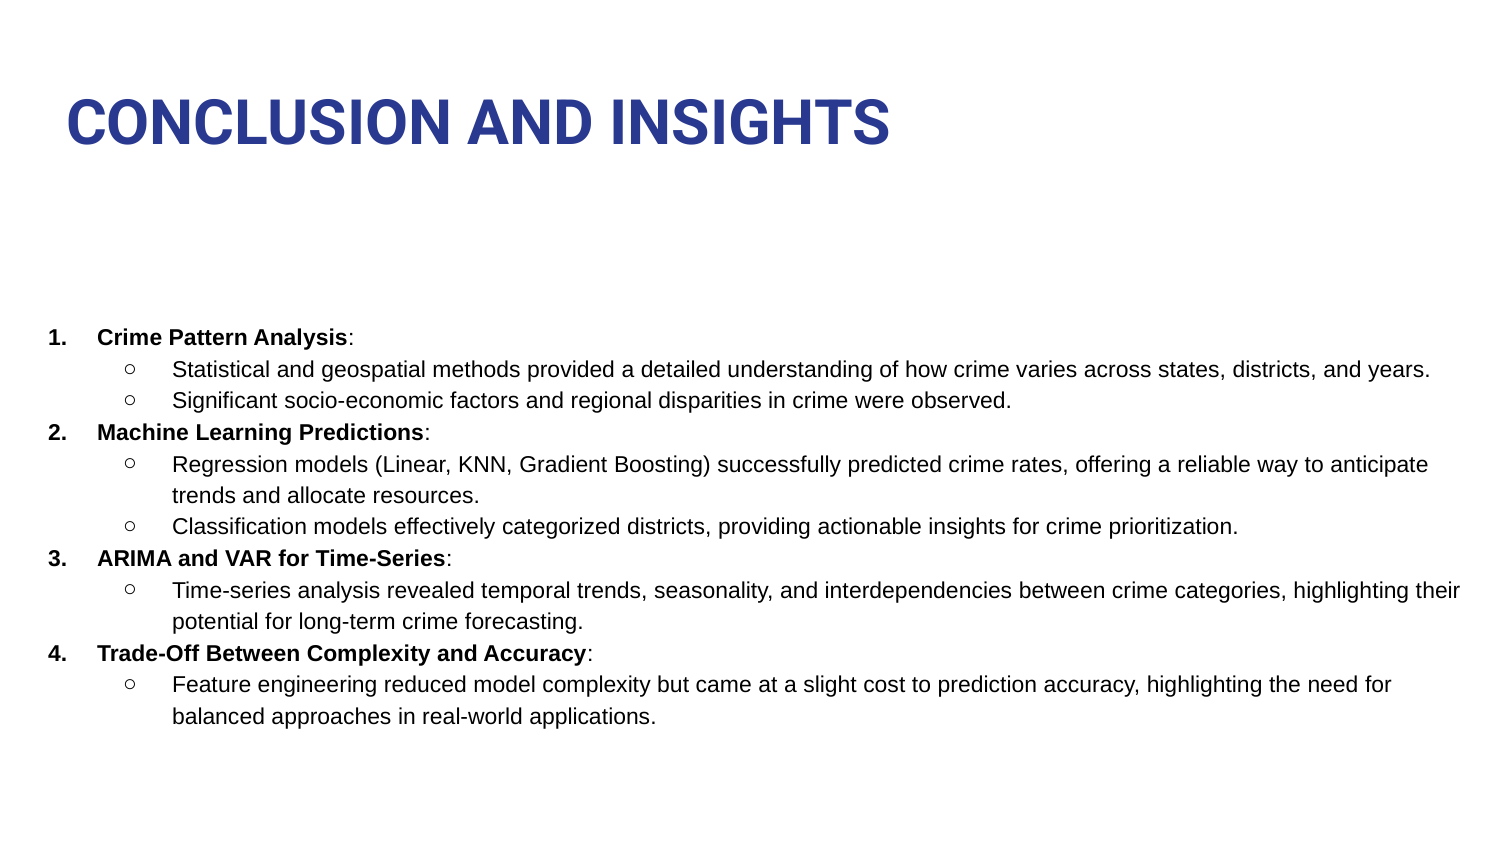

# CONCLUSION AND INSIGHTS
Crime Pattern Analysis:
Statistical and geospatial methods provided a detailed understanding of how crime varies across states, districts, and years.
Significant socio-economic factors and regional disparities in crime were observed.
Machine Learning Predictions:
Regression models (Linear, KNN, Gradient Boosting) successfully predicted crime rates, offering a reliable way to anticipate trends and allocate resources.
Classification models effectively categorized districts, providing actionable insights for crime prioritization.
ARIMA and VAR for Time-Series:
Time-series analysis revealed temporal trends, seasonality, and interdependencies between crime categories, highlighting their potential for long-term crime forecasting.
Trade-Off Between Complexity and Accuracy:
Feature engineering reduced model complexity but came at a slight cost to prediction accuracy, highlighting the need for balanced approaches in real-world applications.